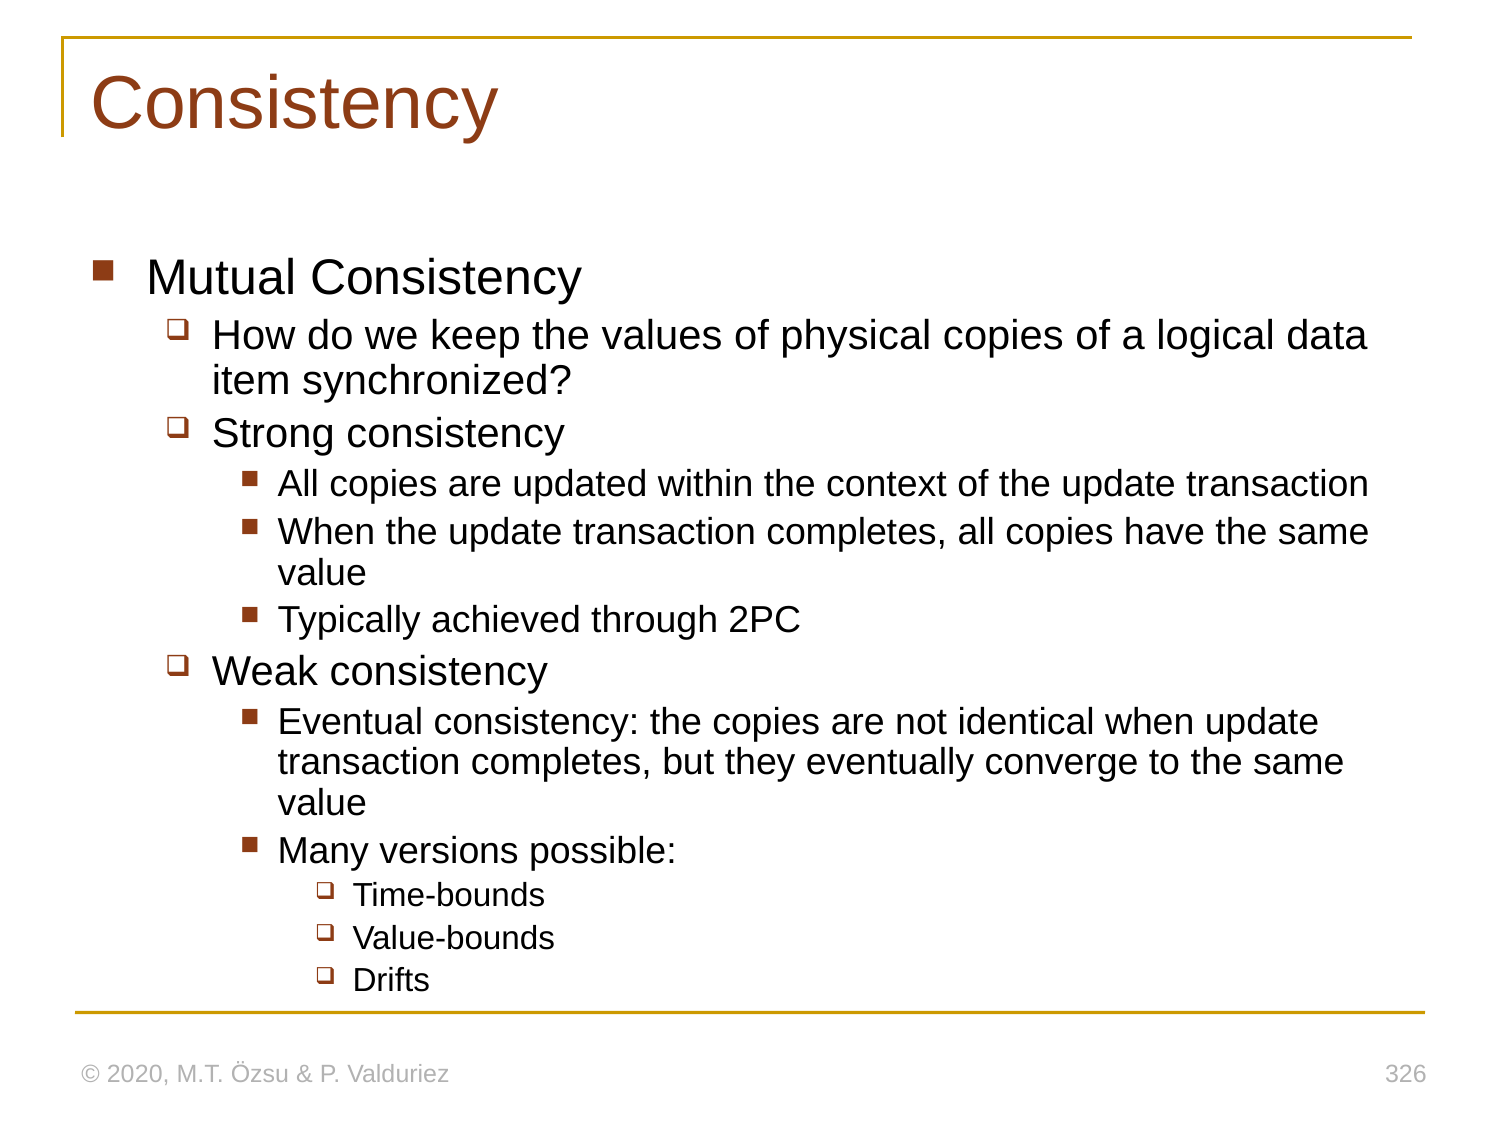

# Consistency
Mutual Consistency
How do we keep the values of physical copies of a logical data item synchronized?
Strong consistency
All copies are updated within the context of the update transaction
When the update transaction completes, all copies have the same value
Typically achieved through 2PC
Weak consistency
Eventual consistency: the copies are not identical when update transaction completes, but they eventually converge to the same value
Many versions possible:
Time-bounds
Value-bounds
Drifts
© 2020, M.T. Özsu & P. Valduriez
326